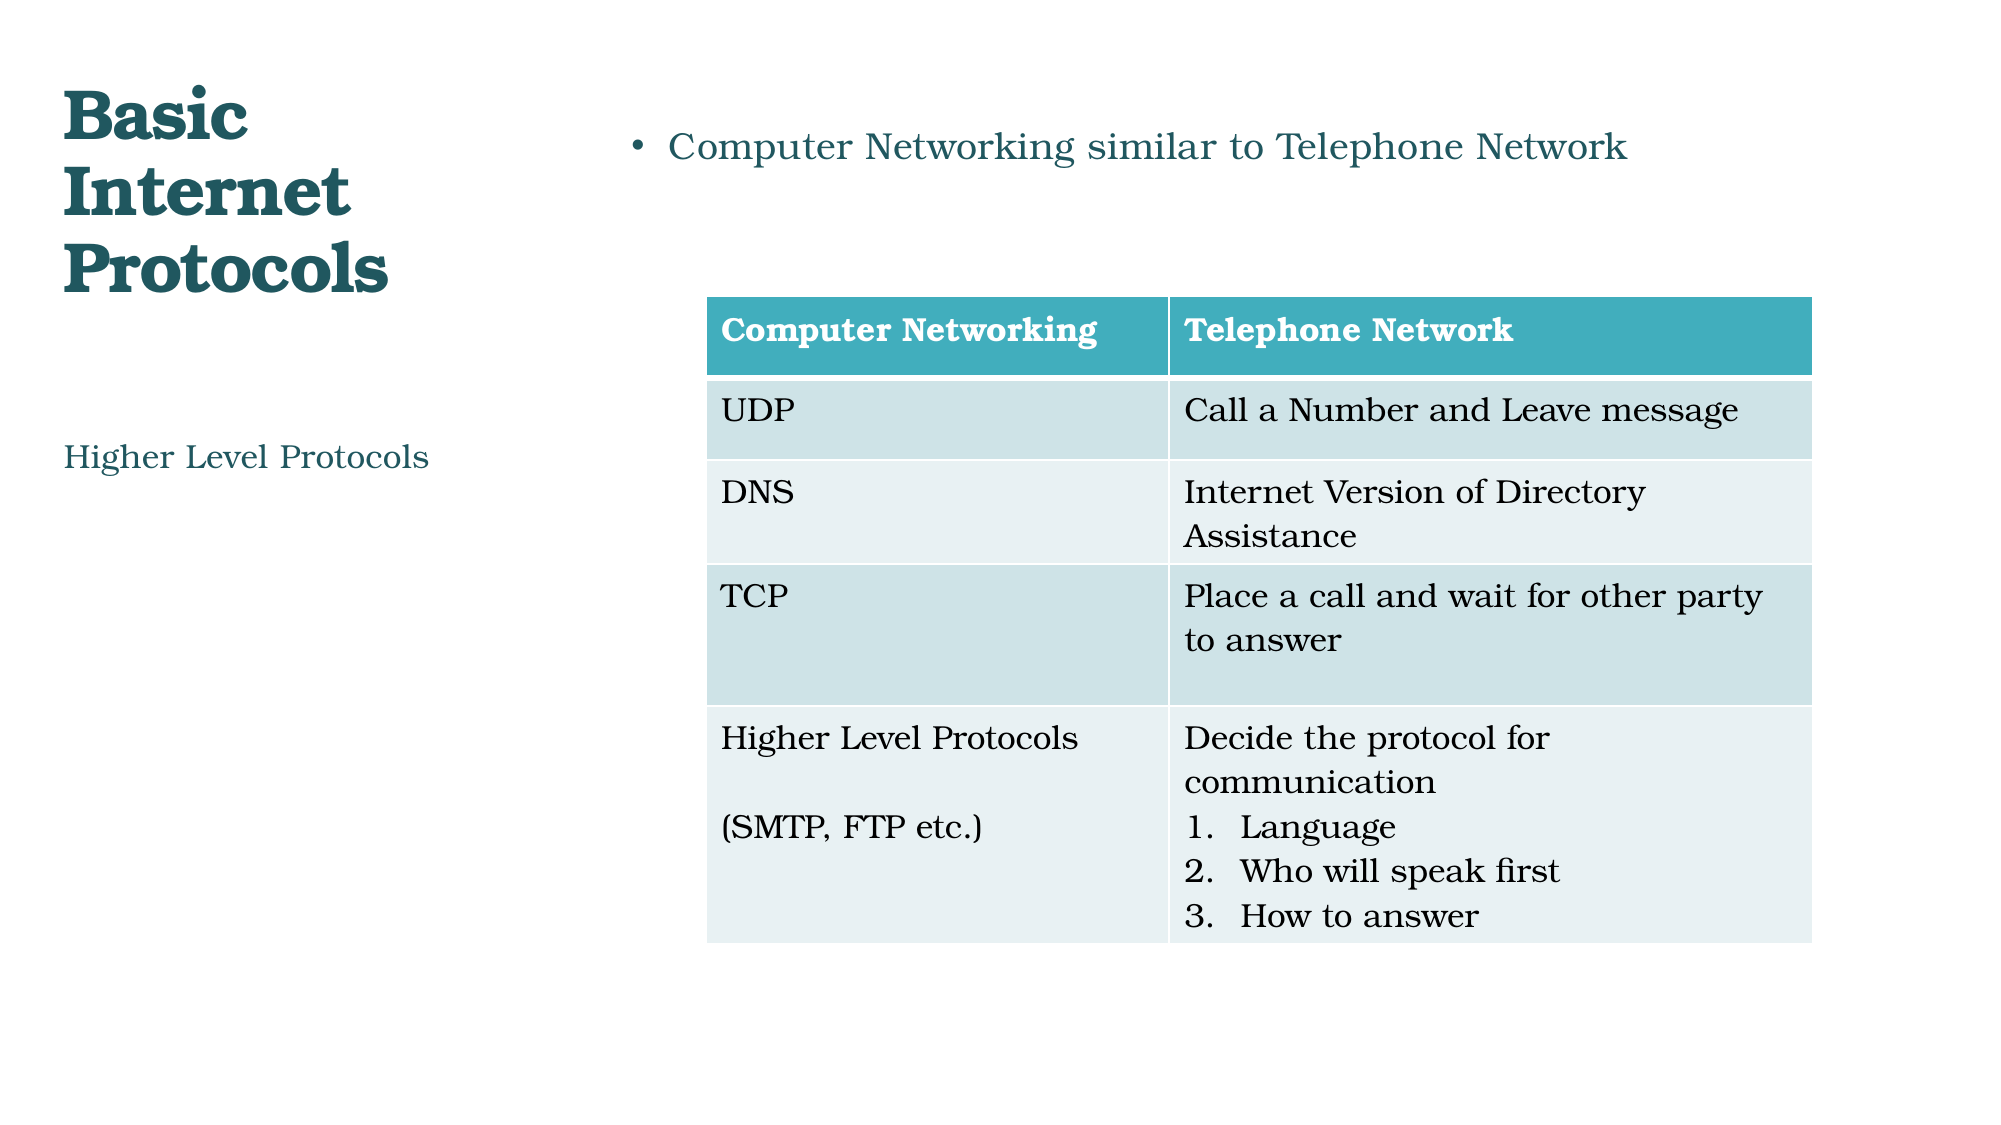

# Basic Internet Protocols
Computer Networking similar to Telephone Network
| Computer Networking | Telephone Network |
| --- | --- |
| UDP | Call a Number and Leave message |
| DNS | Internet Version of Directory Assistance |
| TCP | Place a call and wait for other party to answer |
| Higher Level Protocols (SMTP, FTP etc.) | Decide the protocol for communication Language Who will speak first How to answer |

Higher Level Protocols